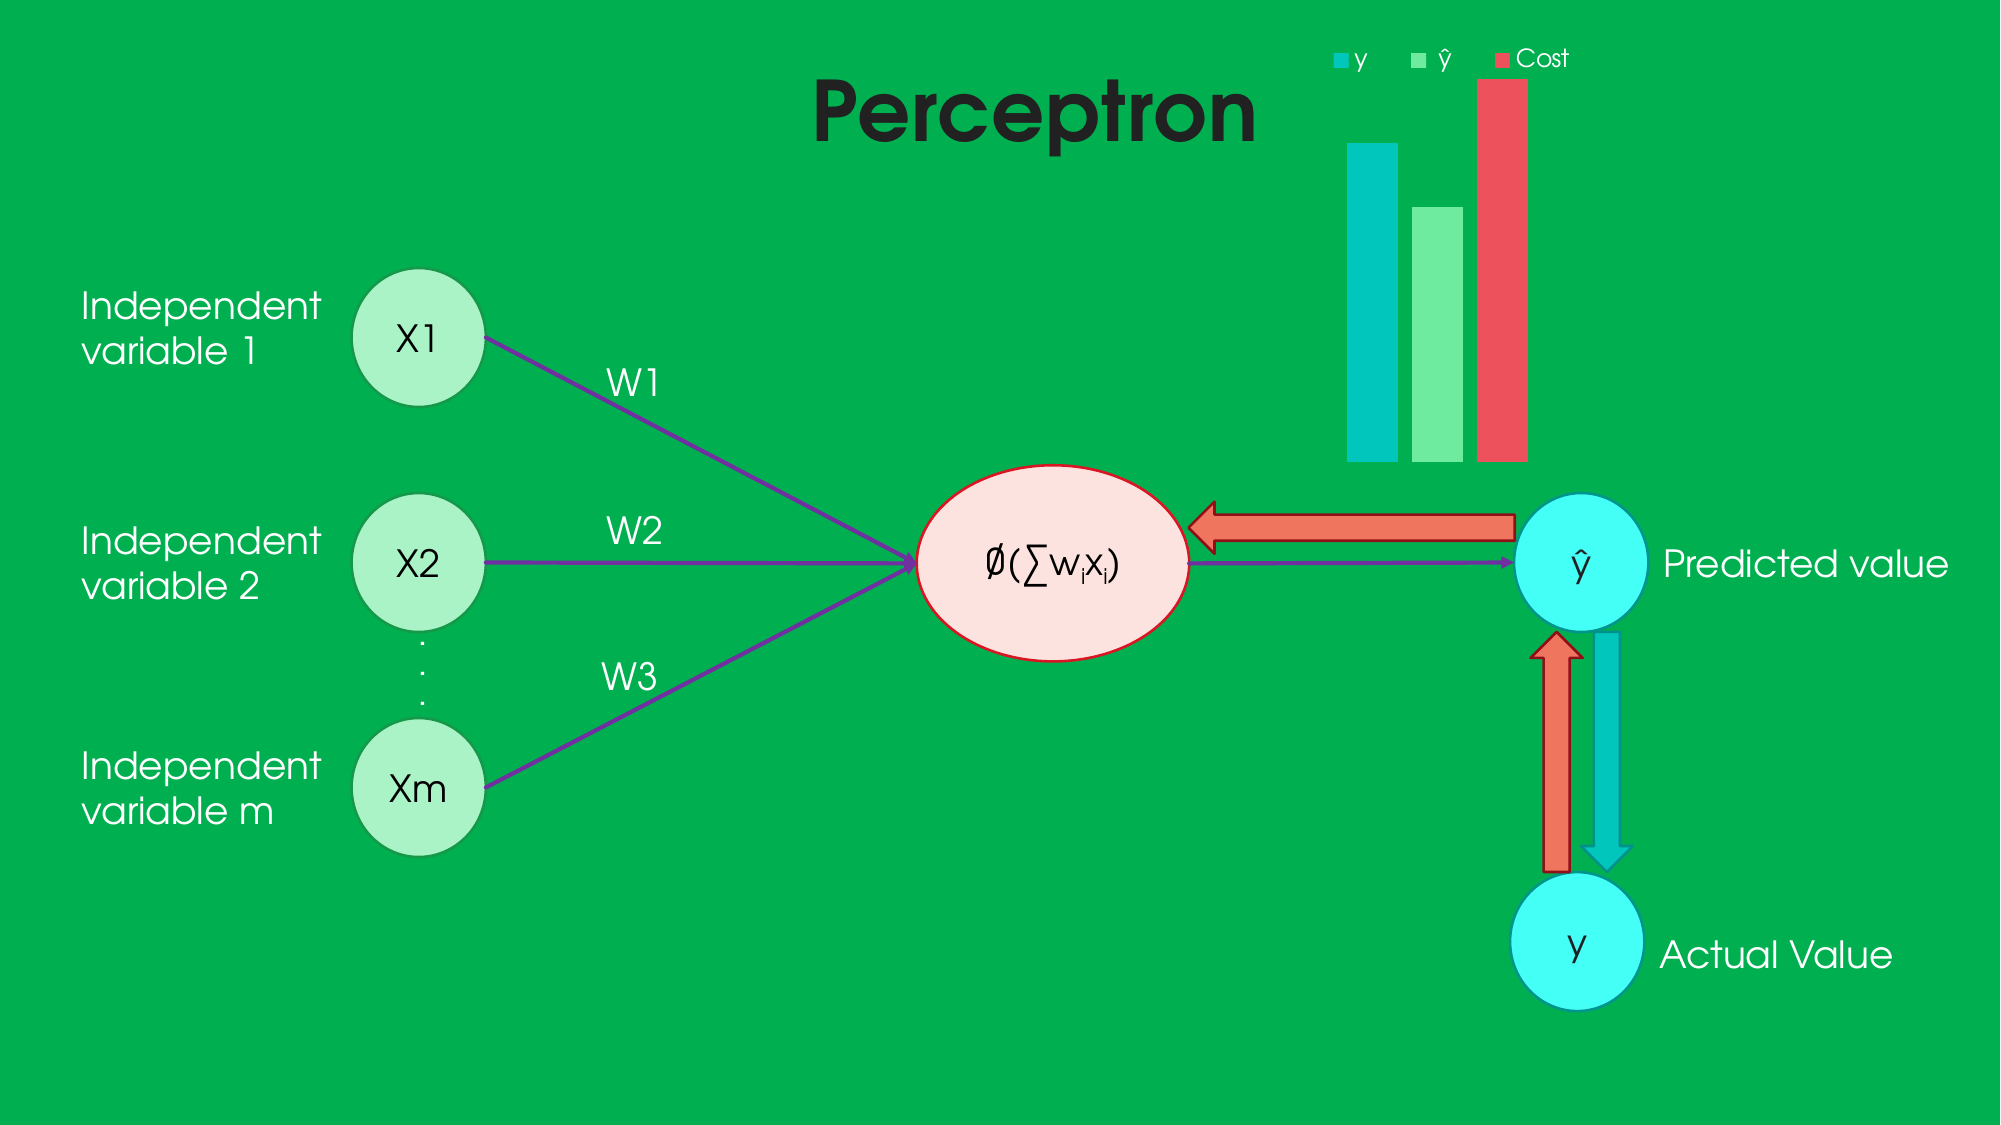

### Chart

| Category | y |  ŷ | Cost |
|---|---|---|---|
| Category 1 | 5.0 | 4.0 | 6.0 |
Perceptron
X1
Independent variable 1
W1

∅(∑wixi)
X2
ŷ
W2
Independent variable 2
Predicted value
.
.
.

W3
Xm
Independent variable m
y
Actual Value